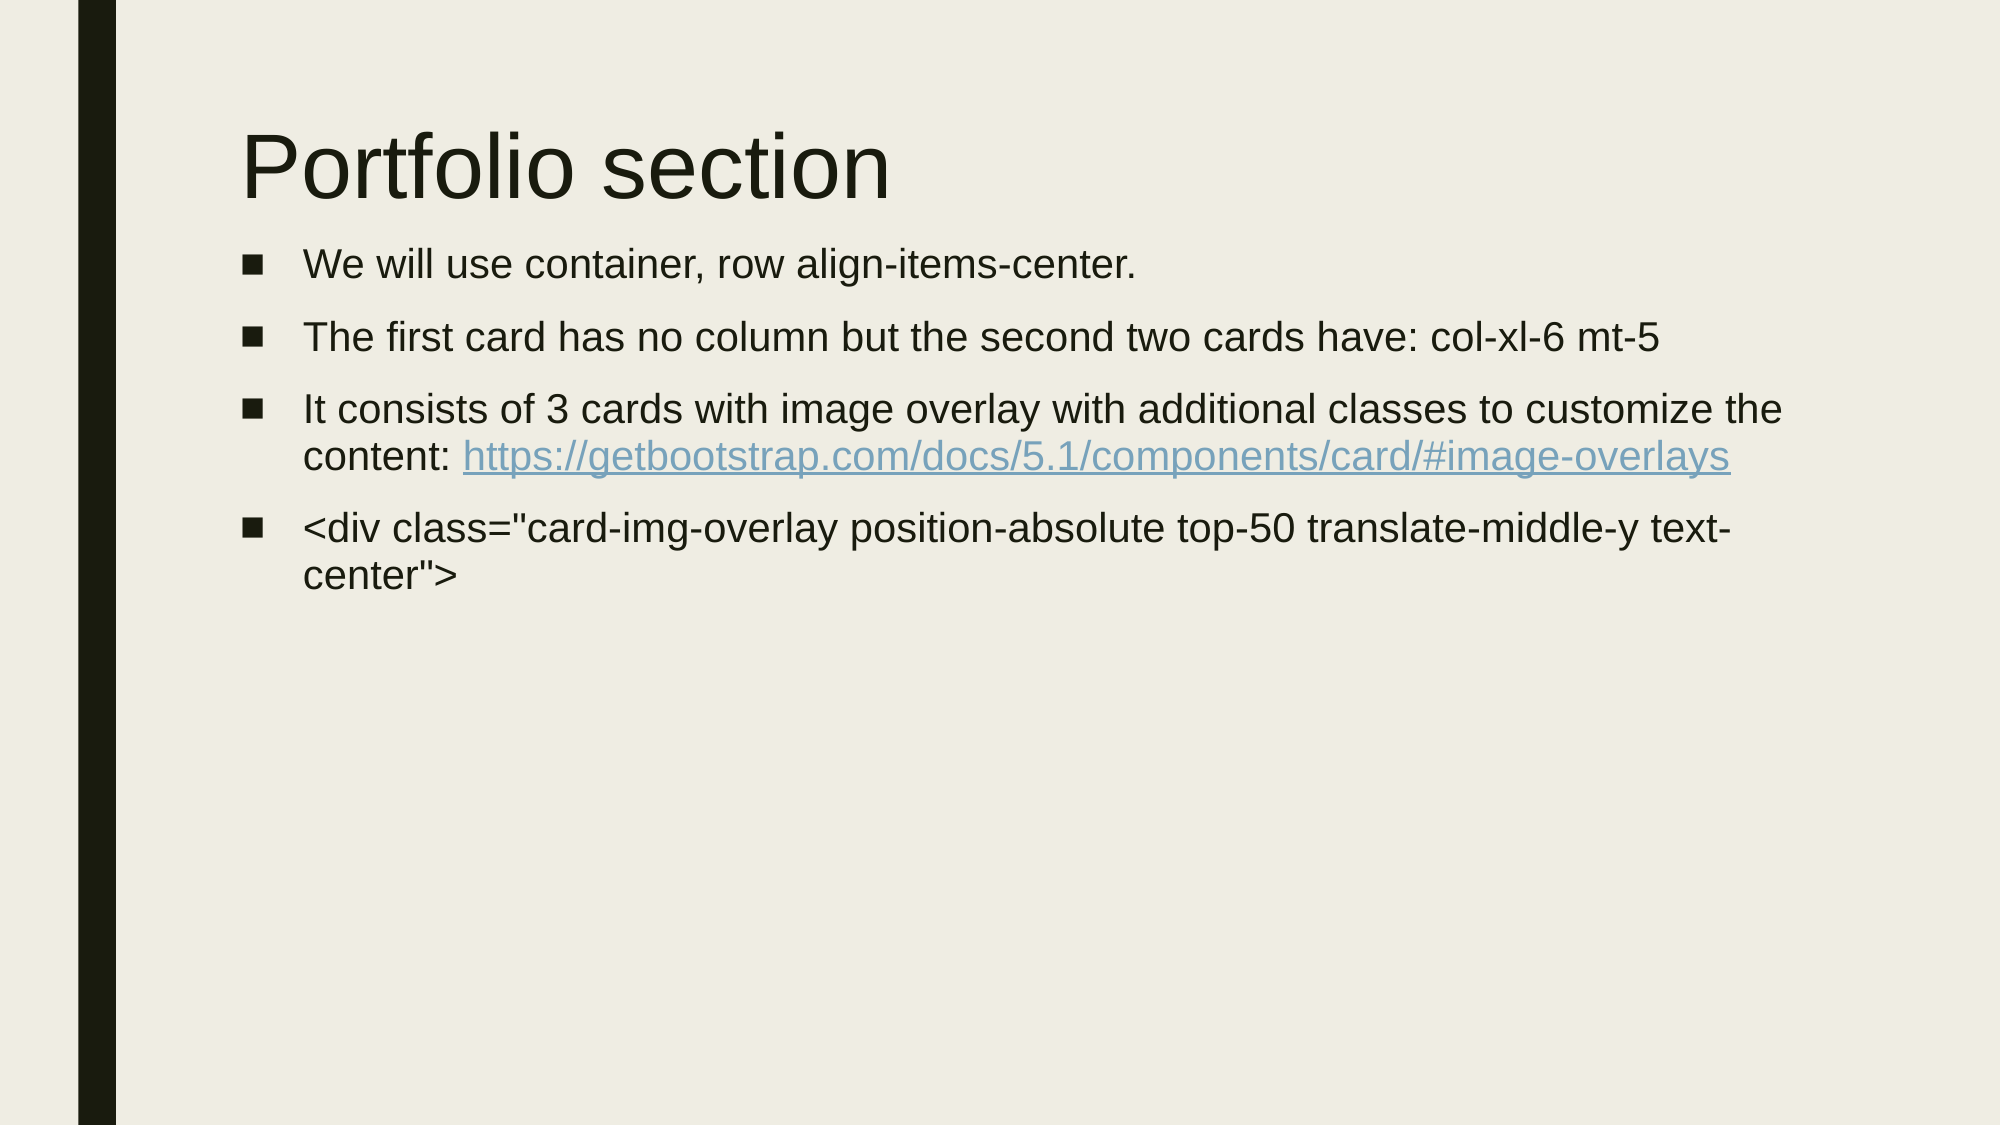

# Portfolio section
We will use container, row align-items-center.
The first card has no column but the second two cards have: col-xl-6 mt-5
It consists of 3 cards with image overlay with additional classes to customize the content: https://getbootstrap.com/docs/5.1/components/card/#image-overlays
<div class="card-img-overlay position-absolute top-50 translate-middle-y text-center">